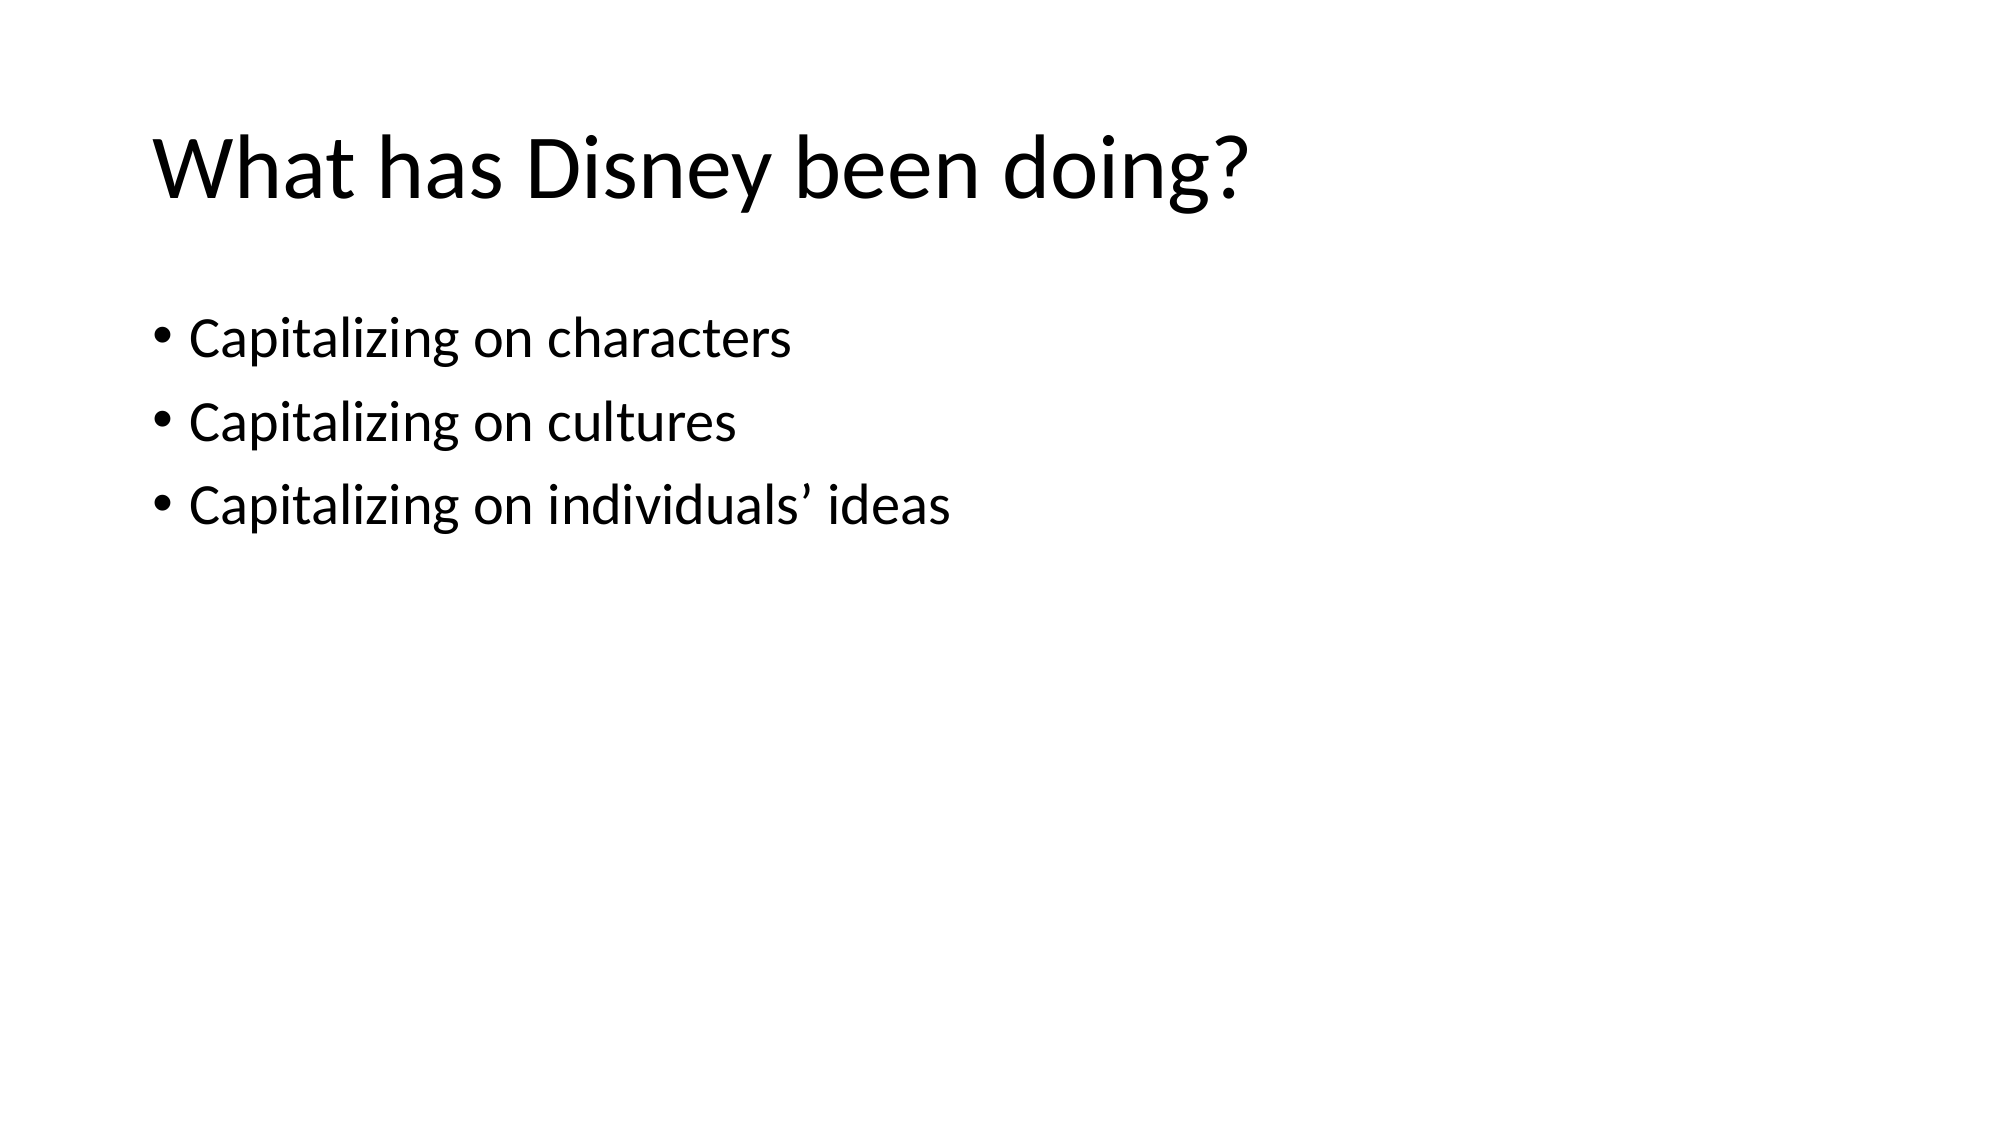

# What has Disney been doing?
Capitalizing on characters
Capitalizing on cultures
Capitalizing on individuals’ ideas